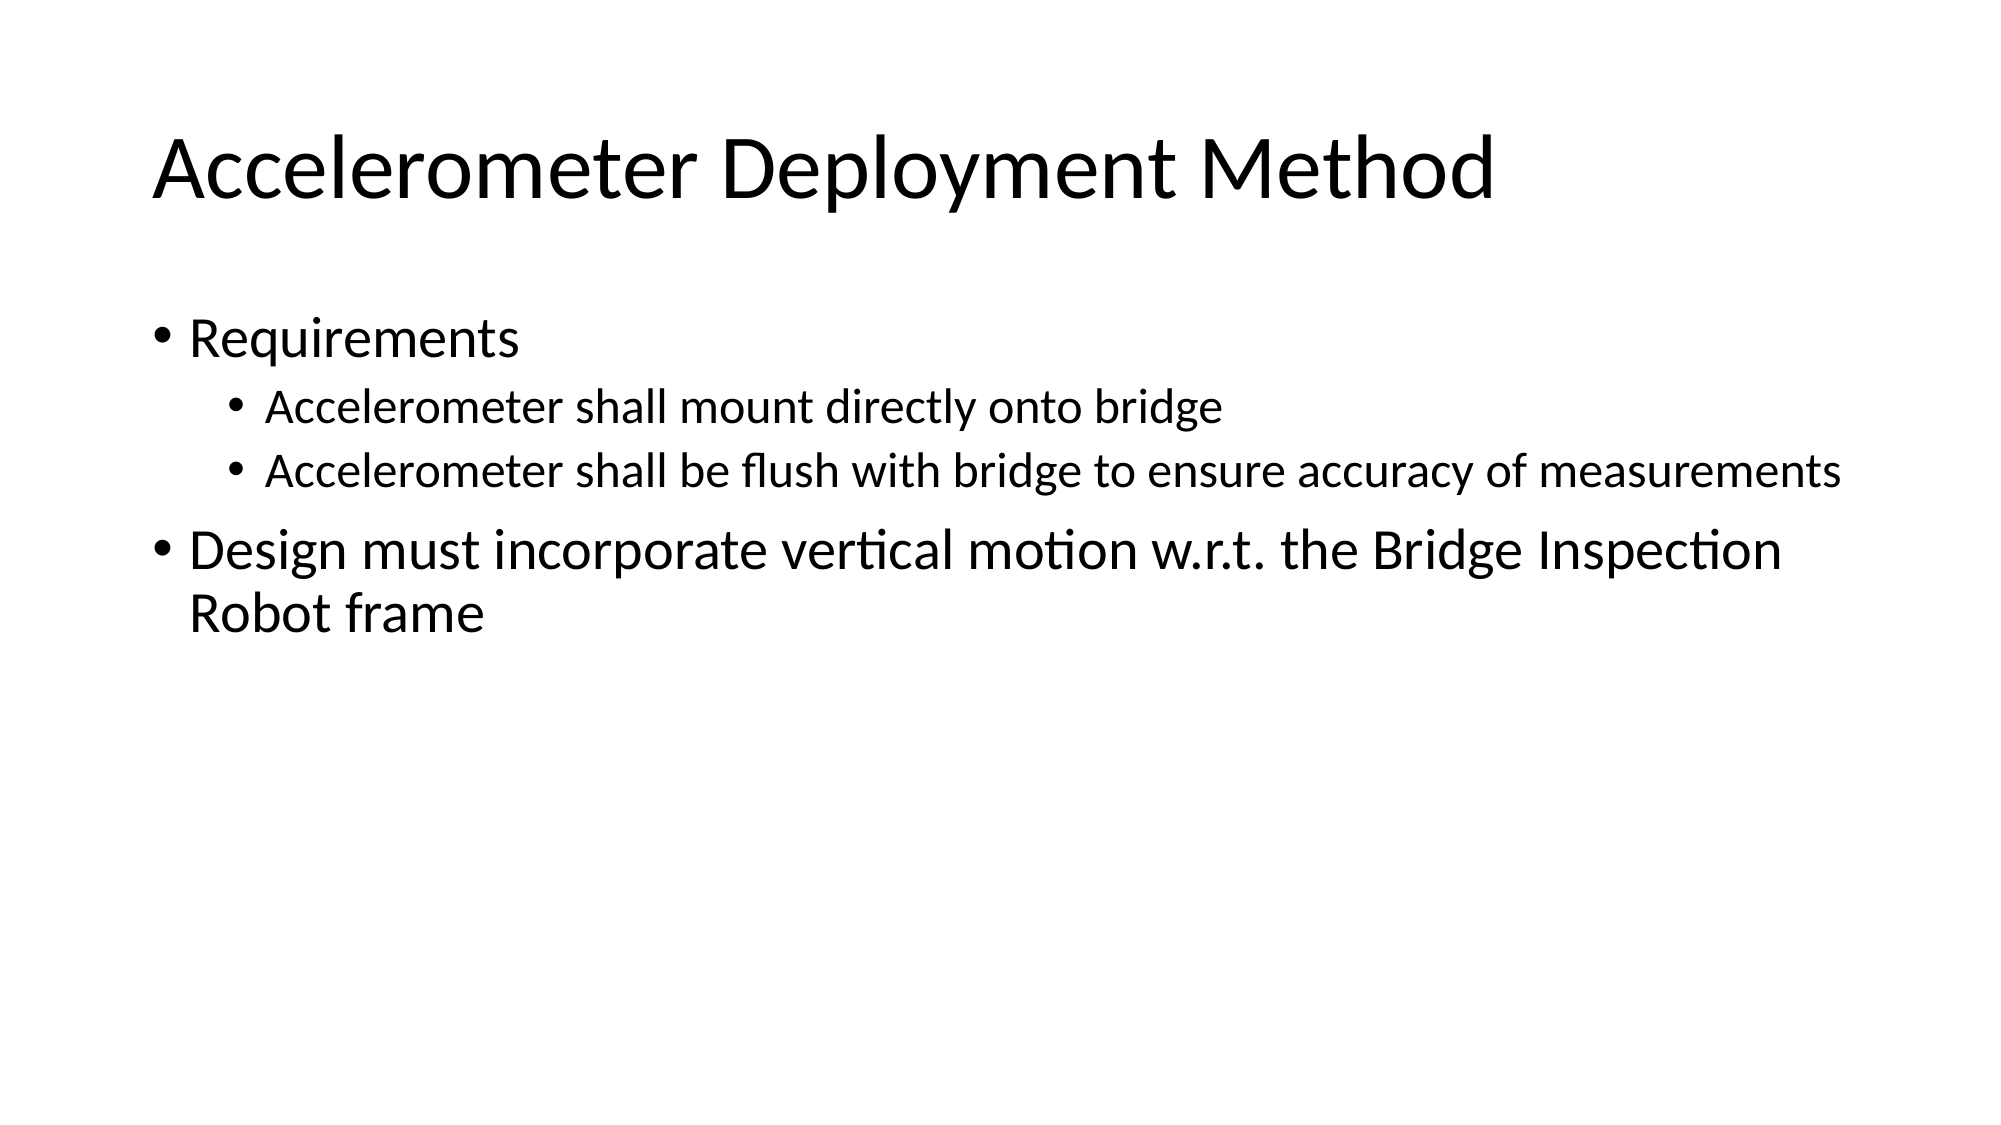

# Accelerometer Deployment Method
Requirements
Accelerometer shall mount directly onto bridge
Accelerometer shall be flush with bridge to ensure accuracy of measurements
Design must incorporate vertical motion w.r.t. the Bridge Inspection Robot frame